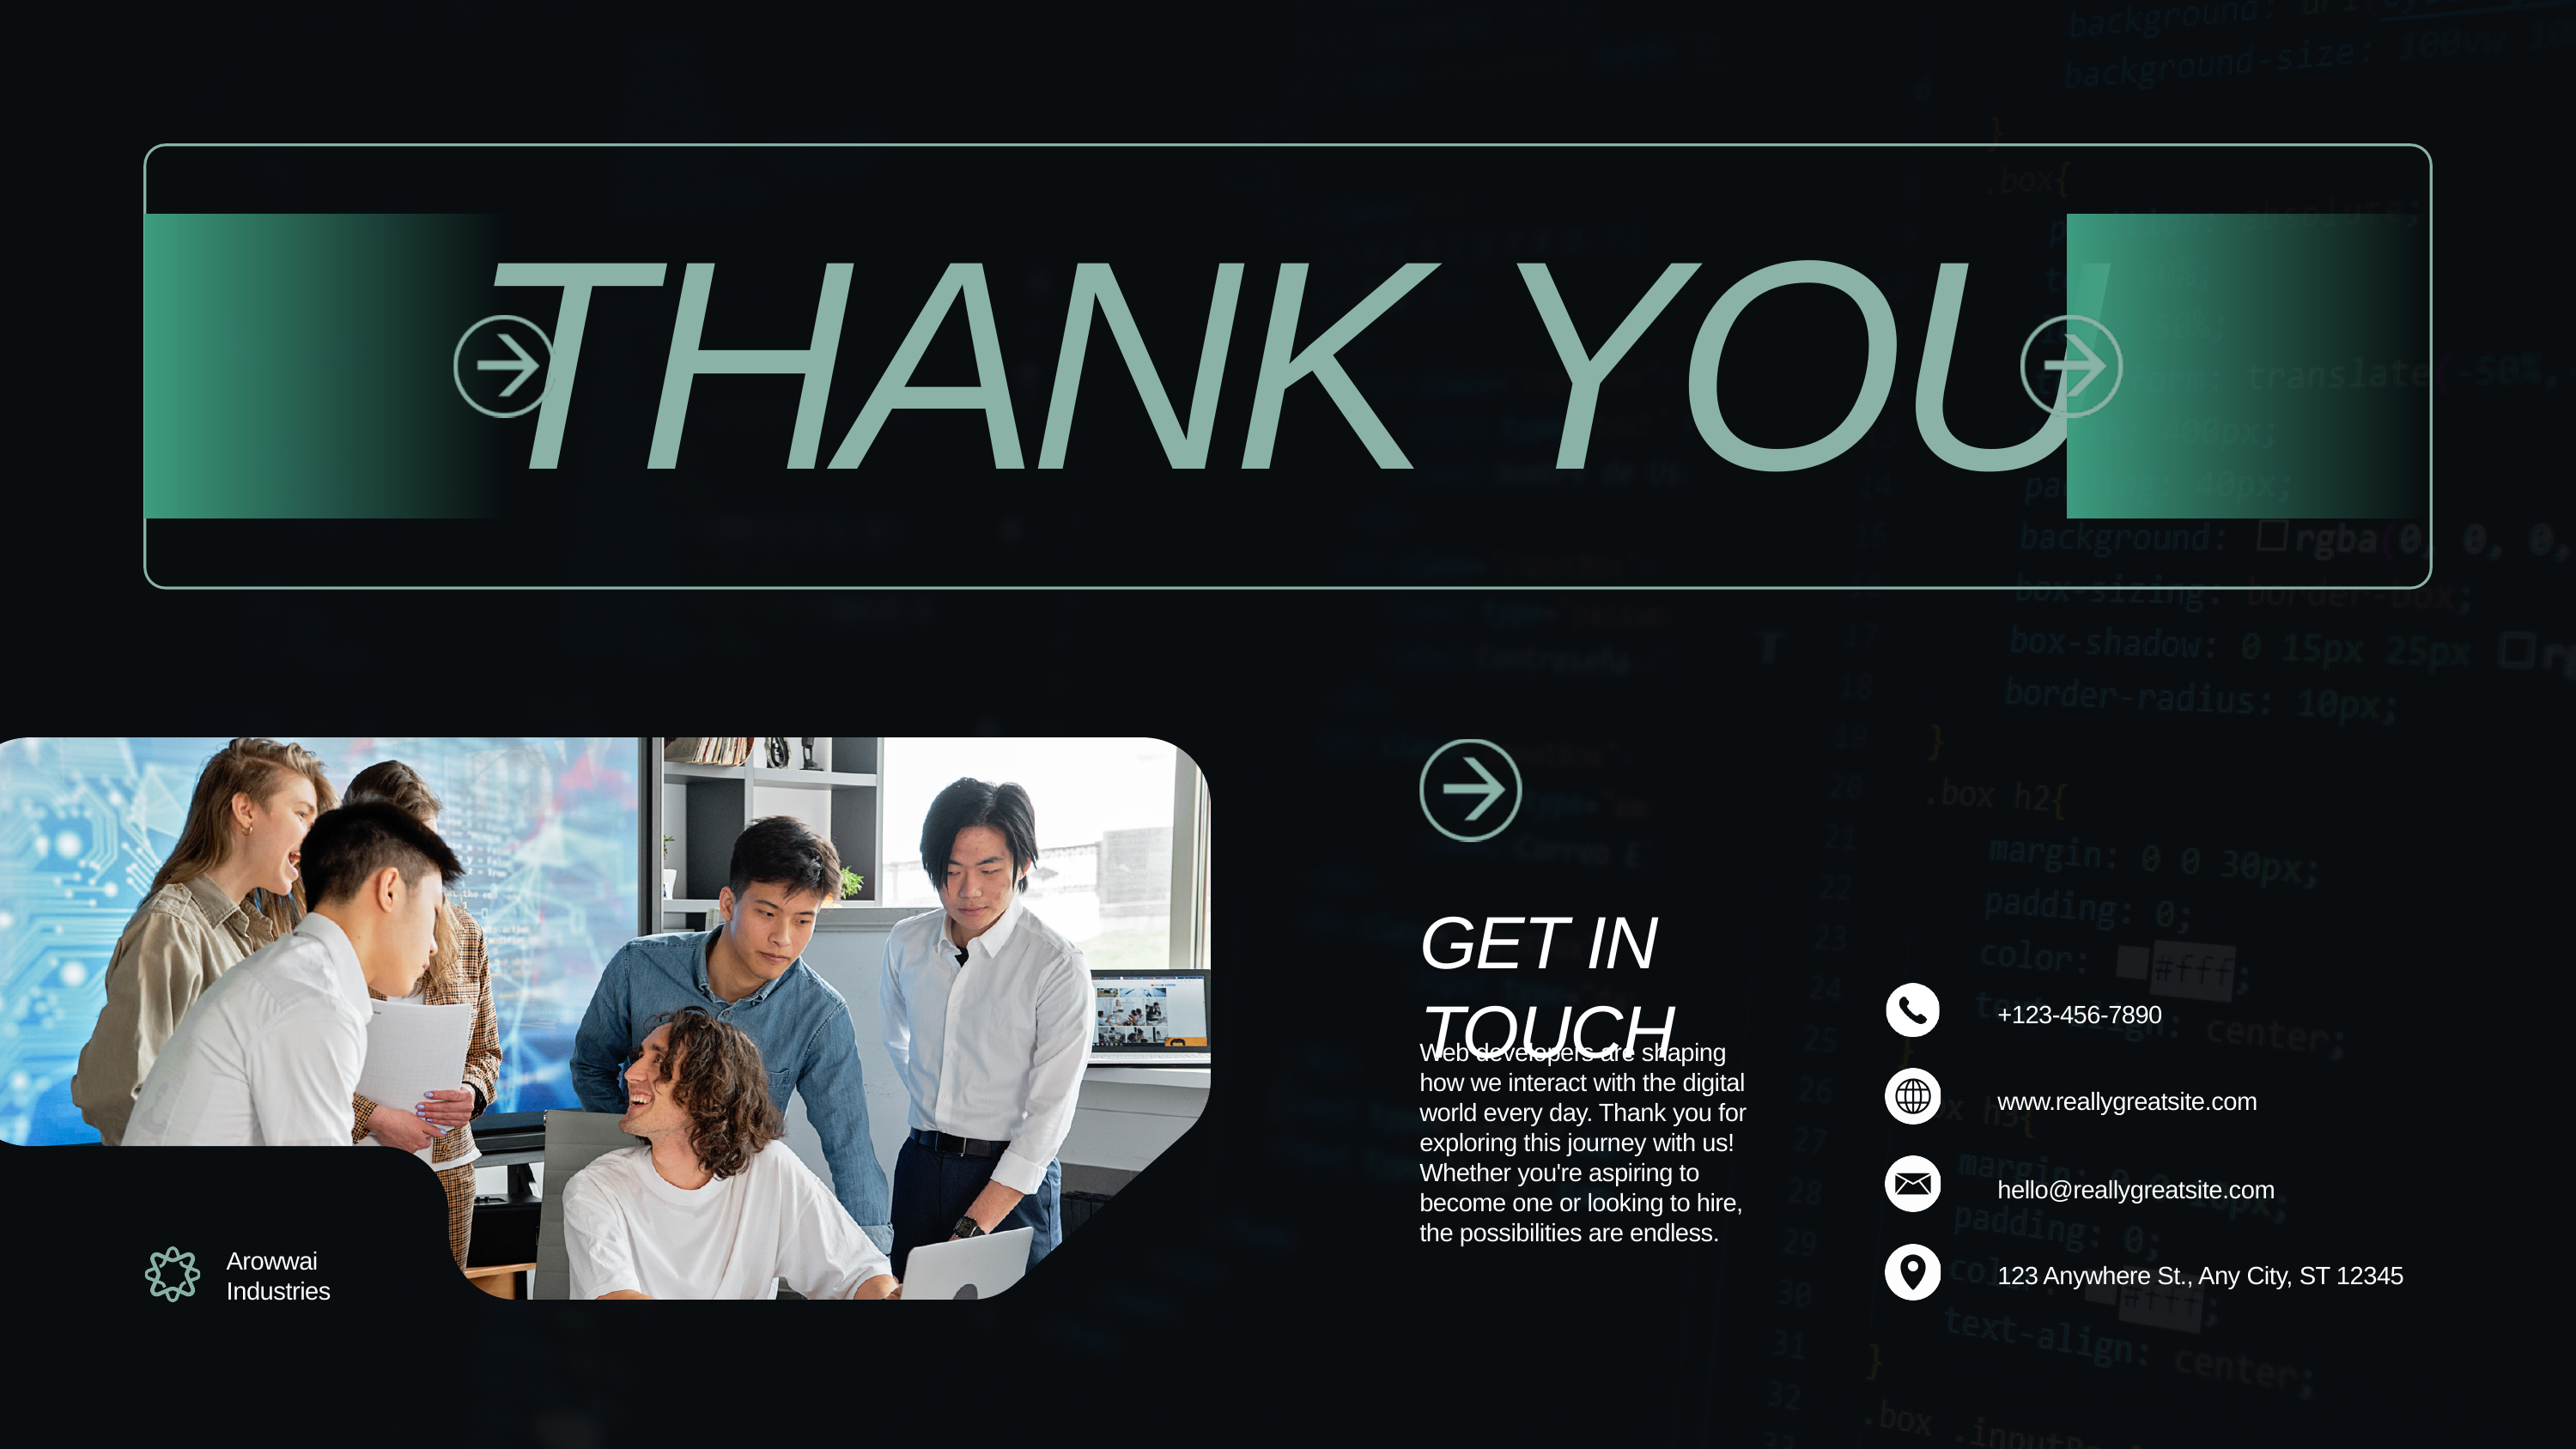

THANK YOU

GET IN TOUCH

+123-456-7890
Web developers are shaping how we interact with the digital world every day. Thank you for exploring this journey with us! Whether you're aspiring to become one or looking to hire, the possibilities are endless.

www.reallygreatsite.com

hello@reallygreatsite.com

Arowwai Industries

123 Anywhere St., Any City, ST 12345